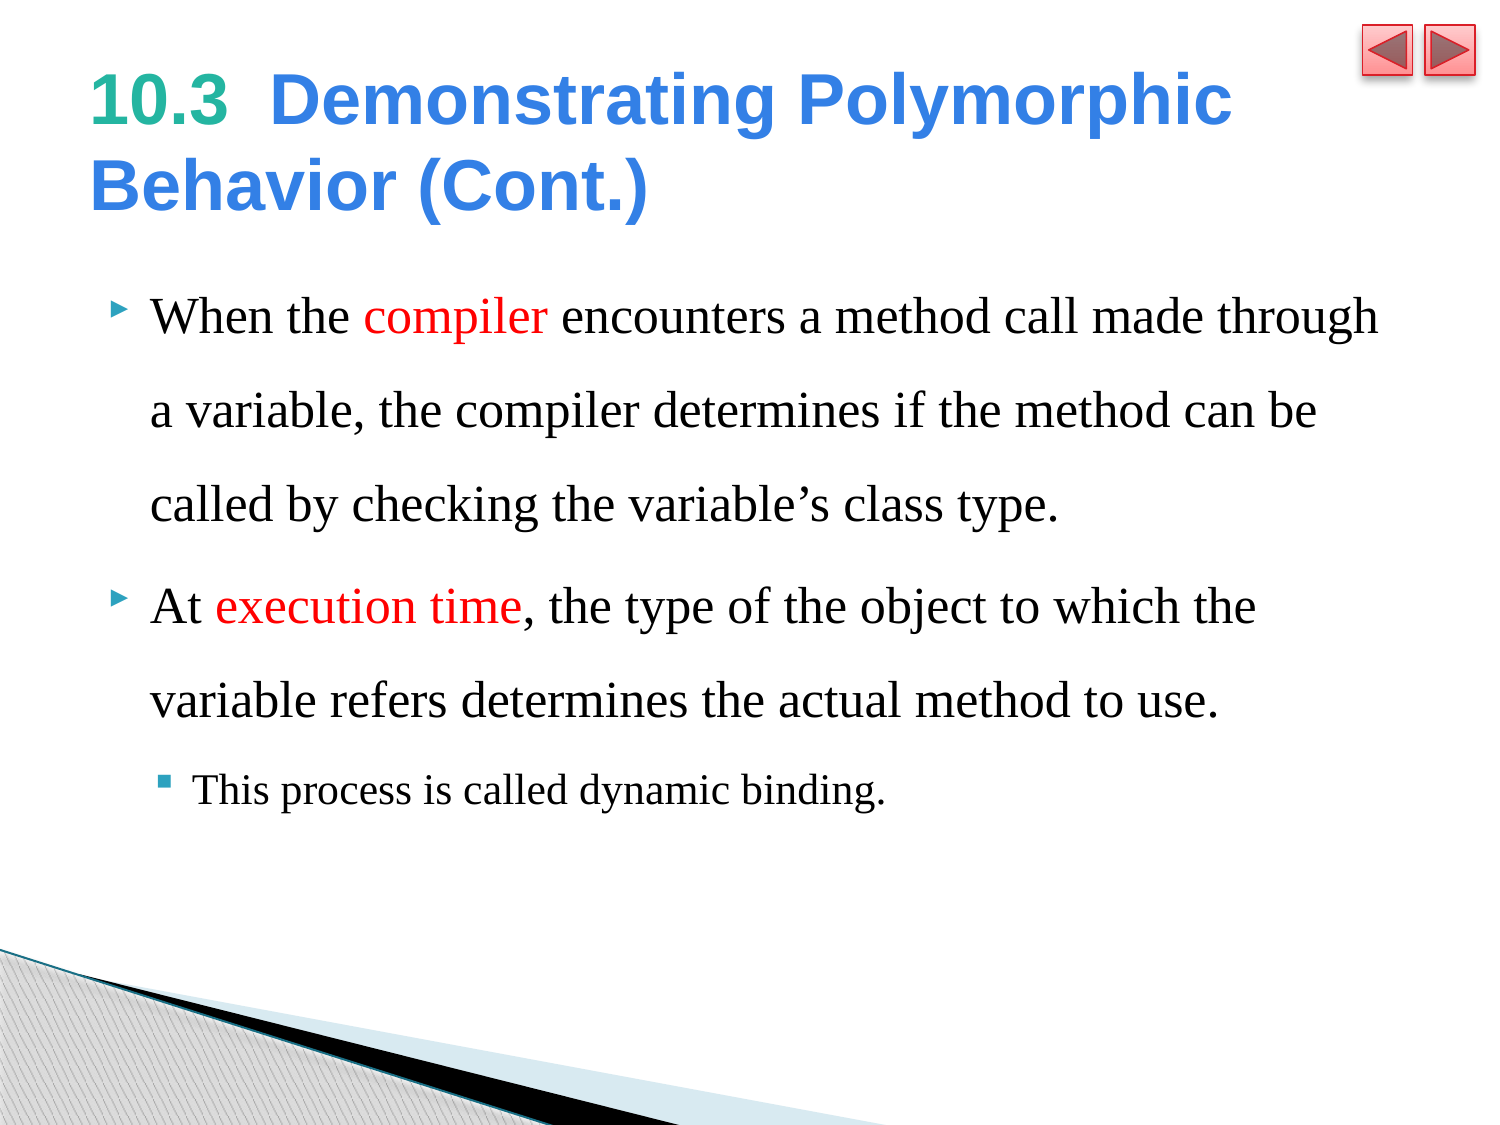

# 10.3  Demonstrating Polymorphic Behavior (Cont.)
When the compiler encounters a method call made through a variable, the compiler determines if the method can be called by checking the variable’s class type.
At execution time, the type of the object to which the variable refers determines the actual method to use.
This process is called dynamic binding.